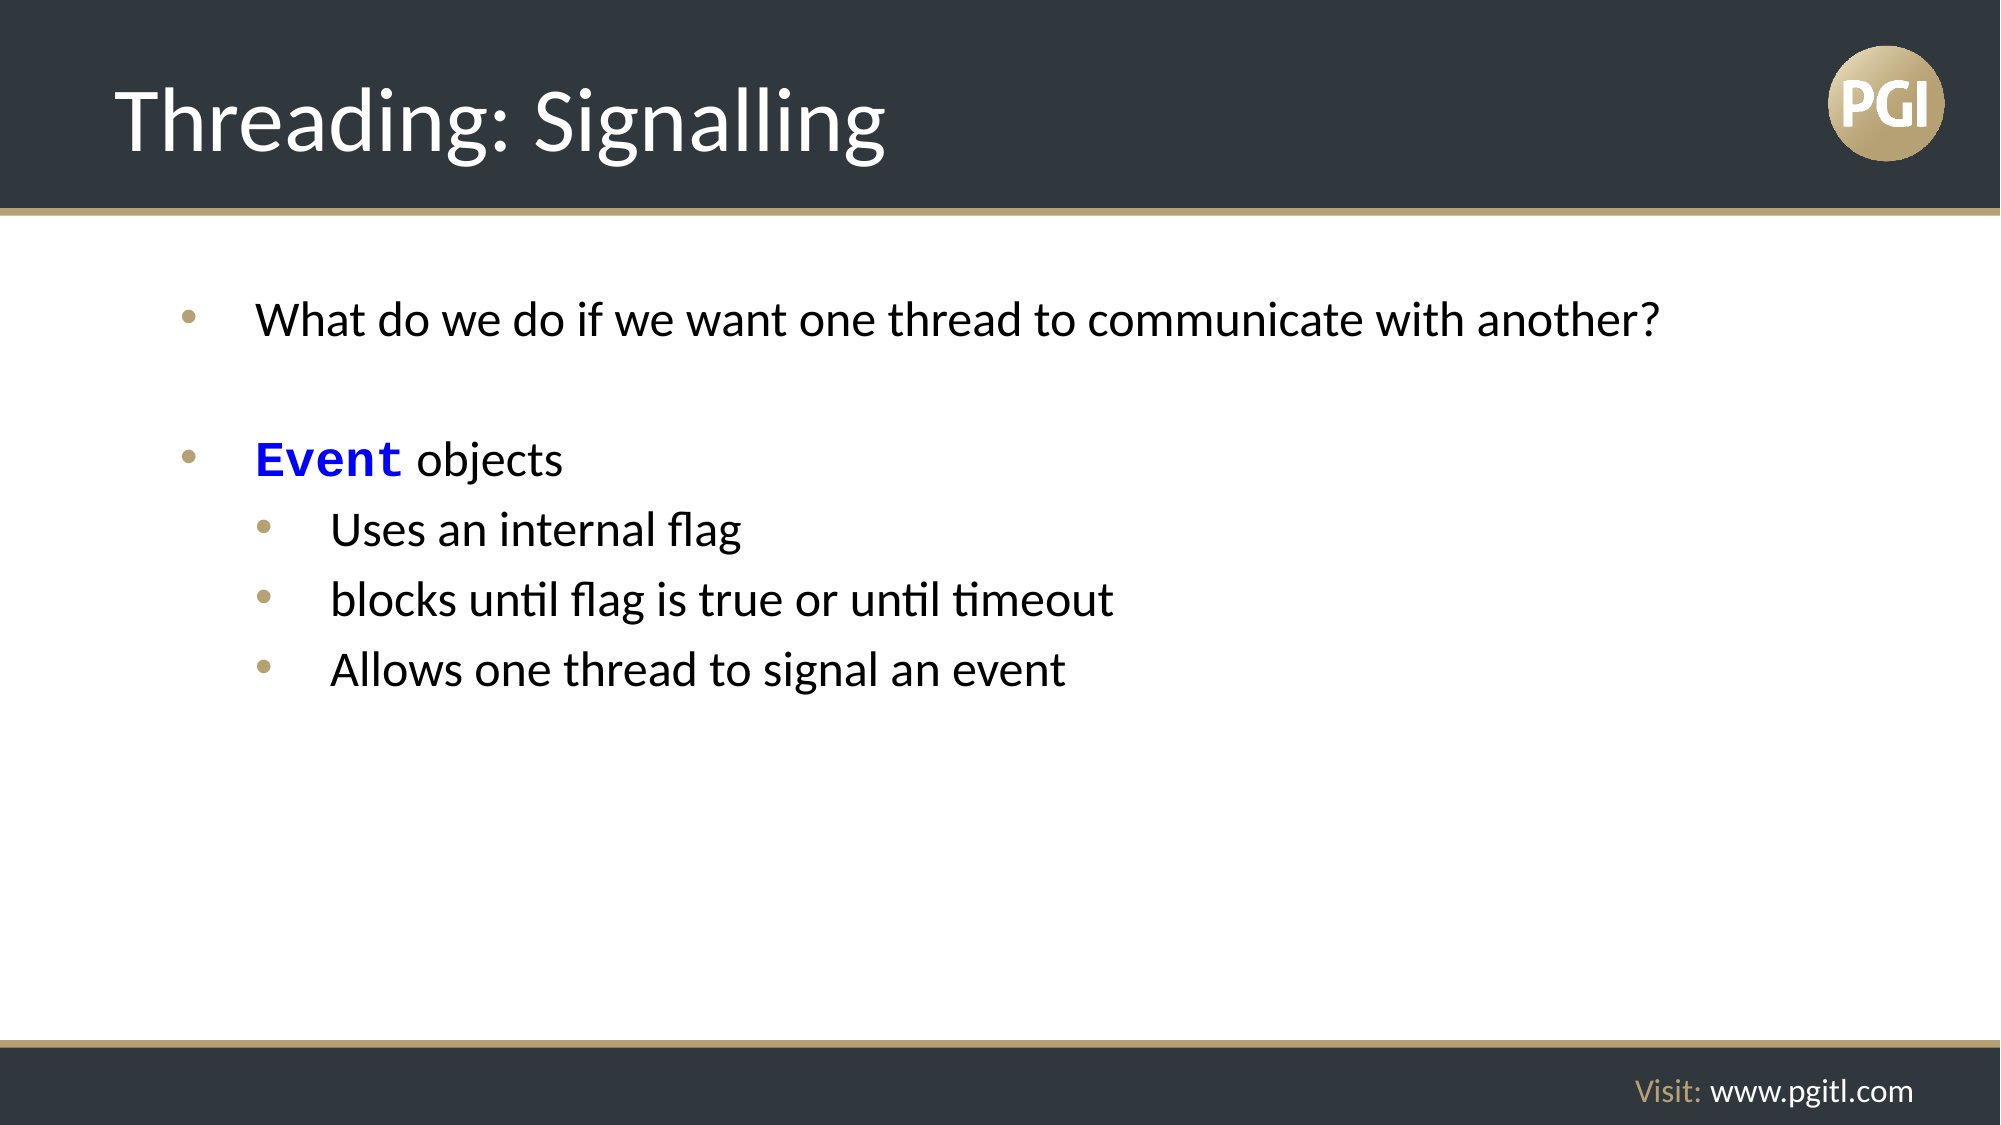

# Threading: Signalling
What do we do if we want one thread to communicate with another?

Event objects
Uses an internal flag
blocks until flag is true or until timeout
Allows one thread to signal an event